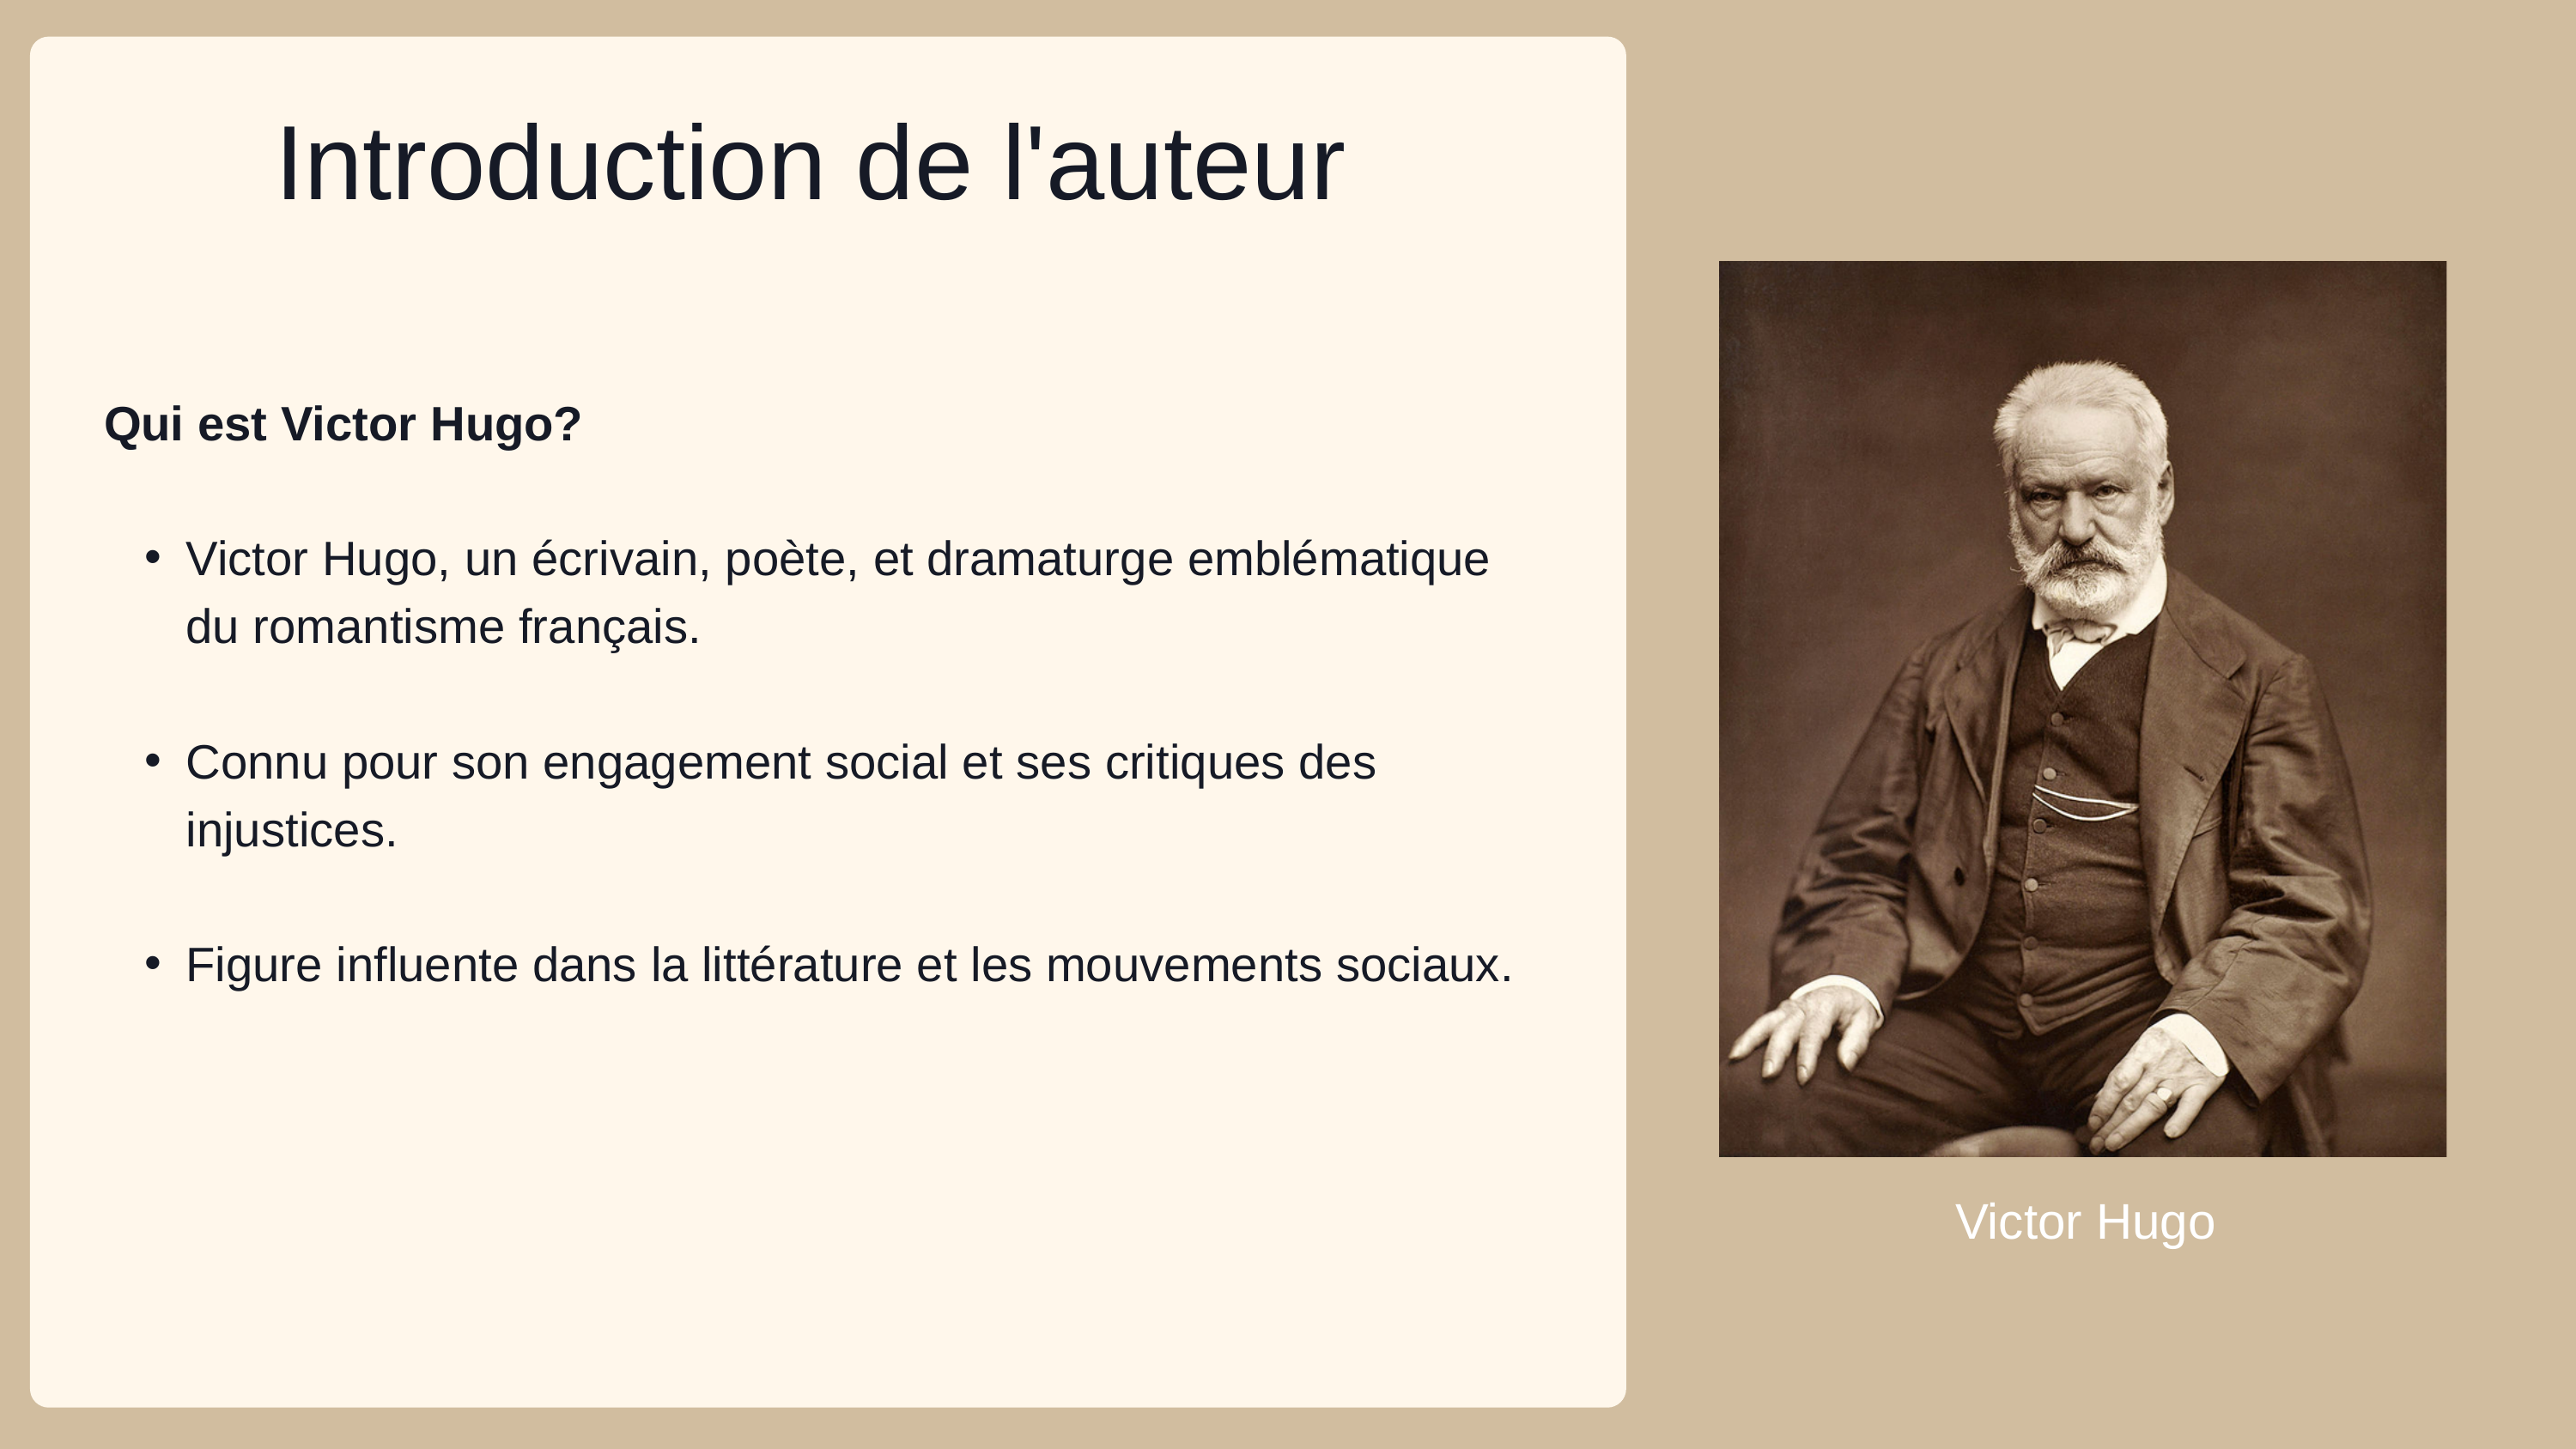

Introduction de l'auteur

Qui est Victor Hugo?

Victor Hugo, un écrivain, poète, et dramaturge emblématique du romantisme français.

Connu pour son engagement social et ses critiques des injustices.

Figure influente dans la littérature et les mouvements sociaux.

Victor Hugo